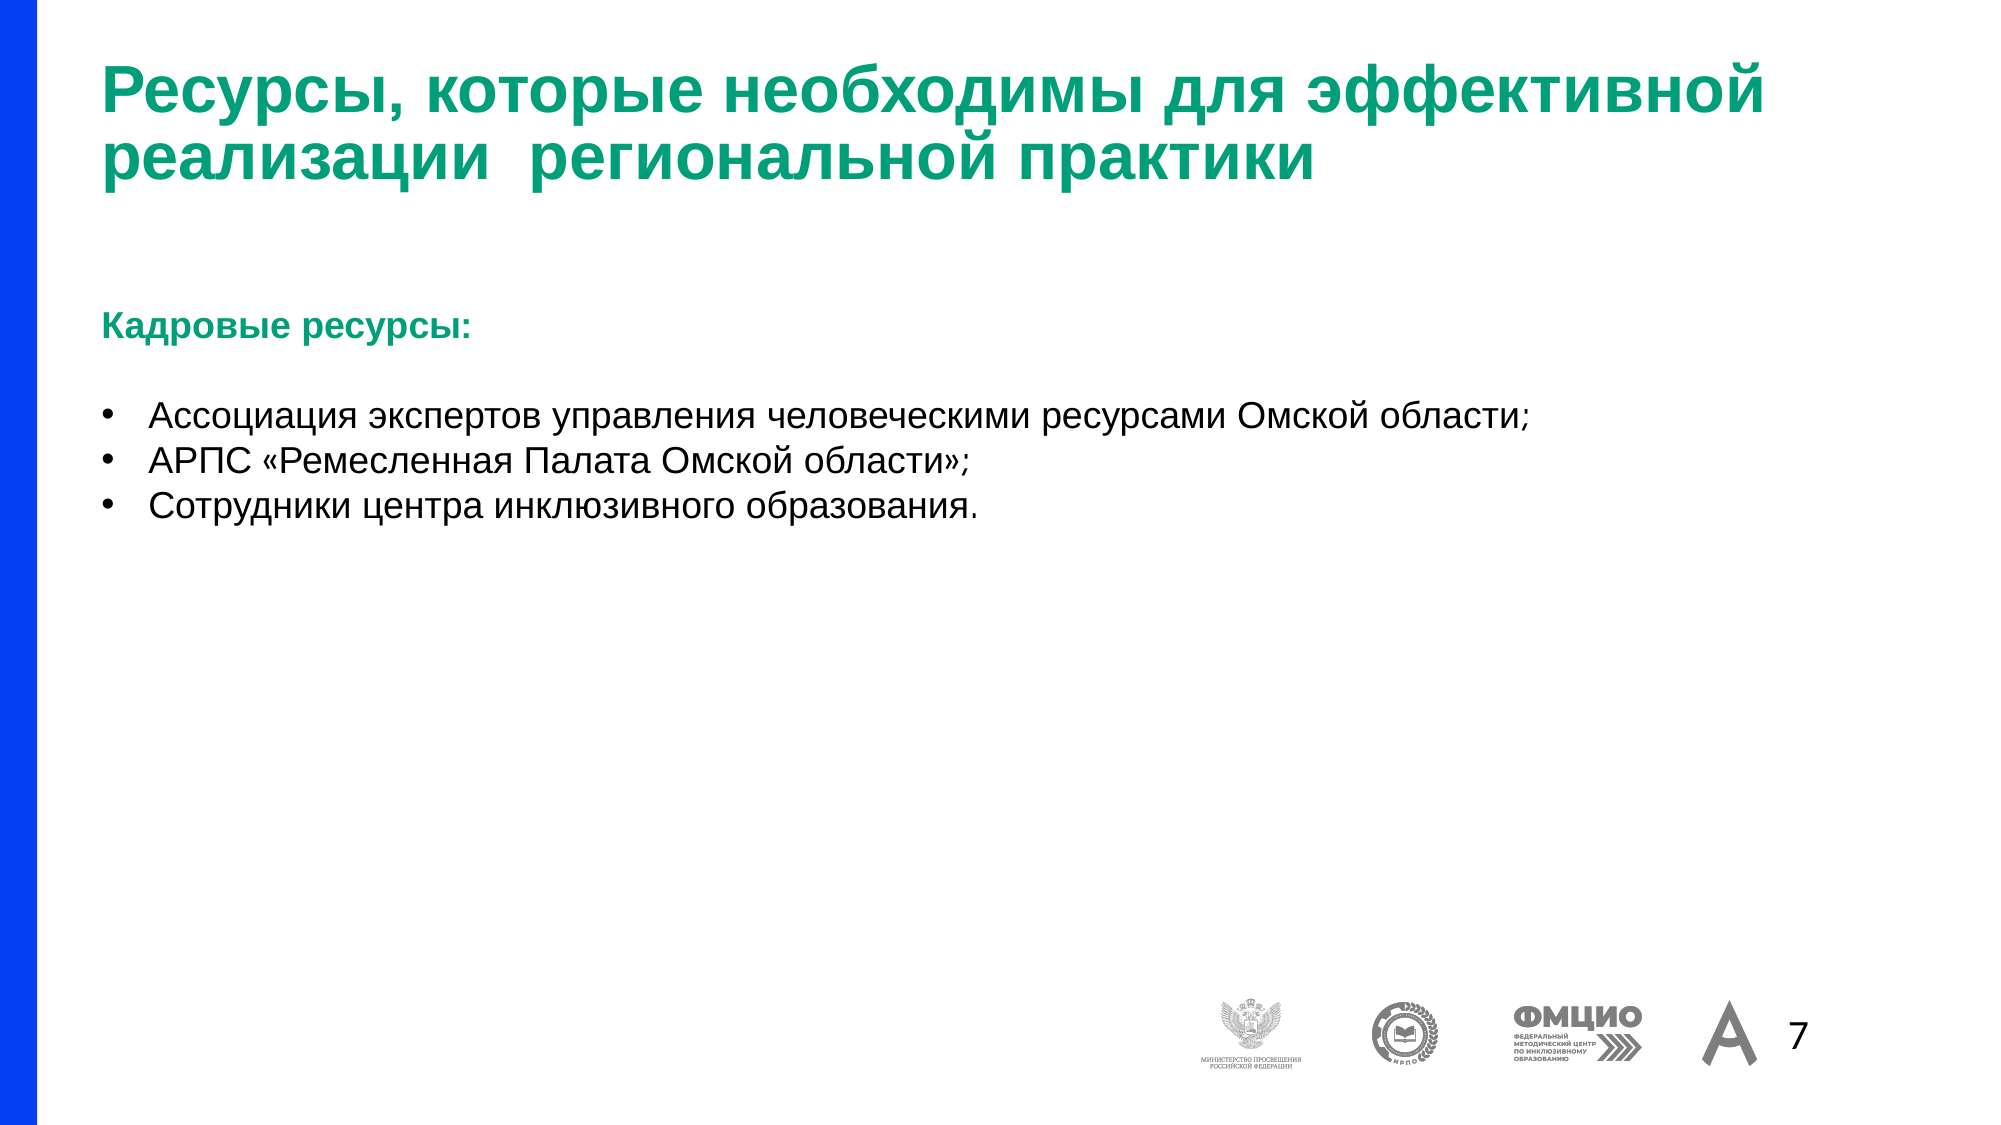

# Ресурсы, которые необходимы для эффективной реализации  региональной практики
Кадровые ресурсы:

Ассоциация экспертов управления человеческими ресурсами Омской области;
АРПС «Ремесленная Палата Омской области»;
Сотрудники центра инклюзивного образования.